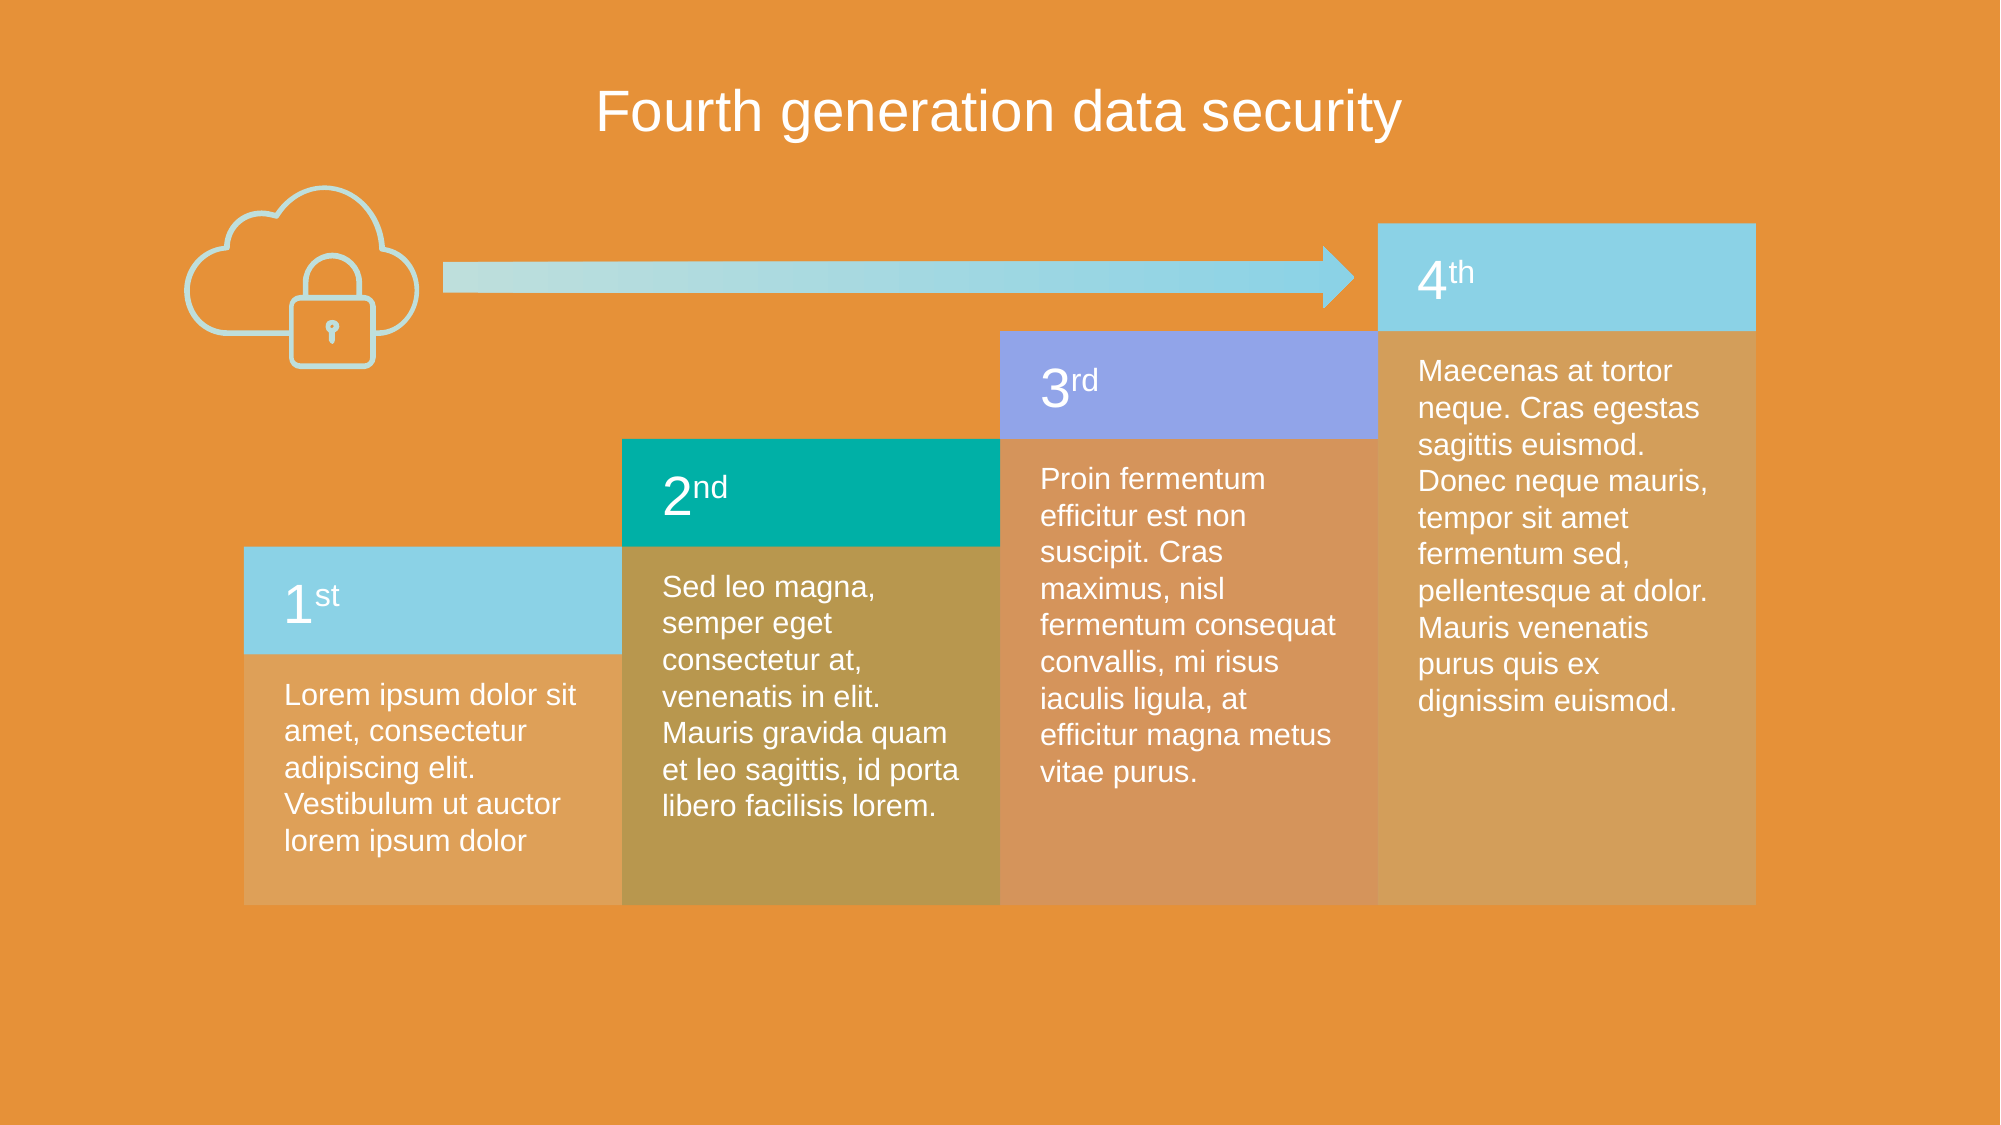

# Fourth generation data security

4th

Maecenas at tortor neque. Cras egestas sagittis euismod. Donec neque mauris, tempor sit amet fermentum sed, pellentesque at dolor. Mauris venenatis purus quis ex dignissim euismod.
3rd
Proin fermentum efficitur est non suscipit. Cras maximus, nisl fermentum consequat convallis, mi risus iaculis ligula, at efficitur magna metus vitae purus.
2nd
Sed leo magna, semper eget consectetur at, venenatis in elit. Mauris gravida quam et leo sagittis, id porta libero facilisis lorem.
1st
Lorem ipsum dolor sit amet, consectetur adipiscing elit. Vestibulum ut auctor lorem ipsum dolor